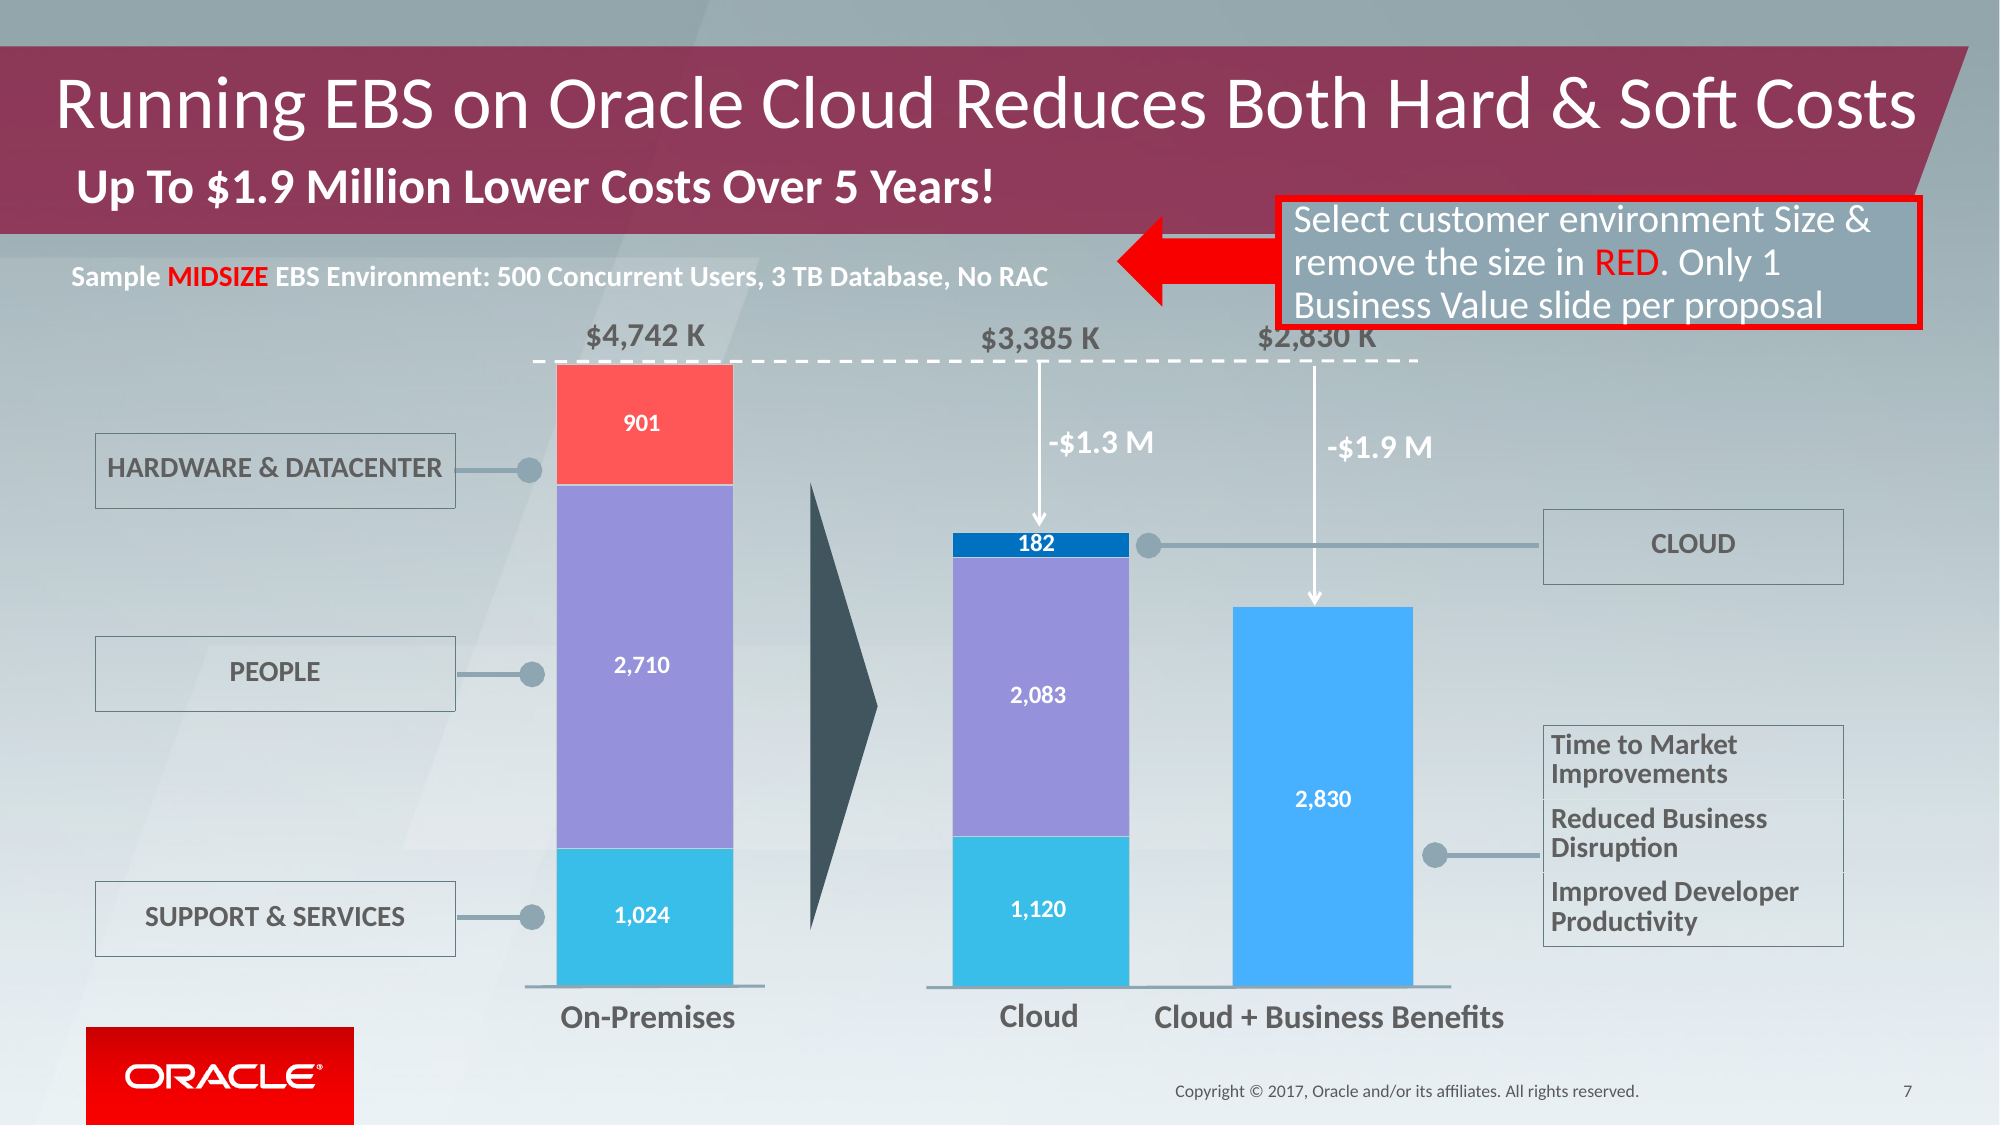

# Running EBS on Oracle Cloud Reduces Both Hard & Soft Costs
Up To $1.9 Million Lower Costs Over 5 Years!

Select customer environment Size & remove the size in RED. Only 1 Business Value slide per proposal
Sample MIDSIZE EBS Environment: 500 Concurrent Users, 3 TB Database, No RAC

### Chart:

| Category | Support & Services | People | Cloud |
|---|---|---|---|
| Oracle Cloud | 1119512.2885625 | 2083442.6359296003 | 181689.3600000001 |

### Chart:

| Category | Oracle Cloud With Business Benefits |
|---|---|
| Oracle Cloud + Business Benefits | 2829521.327775373 |

### Chart:

| Category | Support & Services | People | Hardware + Datacenter |
|---|---|---|---|
| 4741775.708160501 | 1023512.2885624998 | 2710061.2243980006 | 900613.4775999999 |
-$1.3 M
-$1.9 M
| HARDWARE & DATACENTER |
| --- |
| CLOUD |
| --- |
| PEOPLE |
| --- |

| Time to Market Improvements |
| --- |
| Reduced Business Disruption |
| Improved Developer Productivity |
| SUPPORT & SERVICES |
| --- |
Cloud
On-Premises
Cloud + Business Benefits